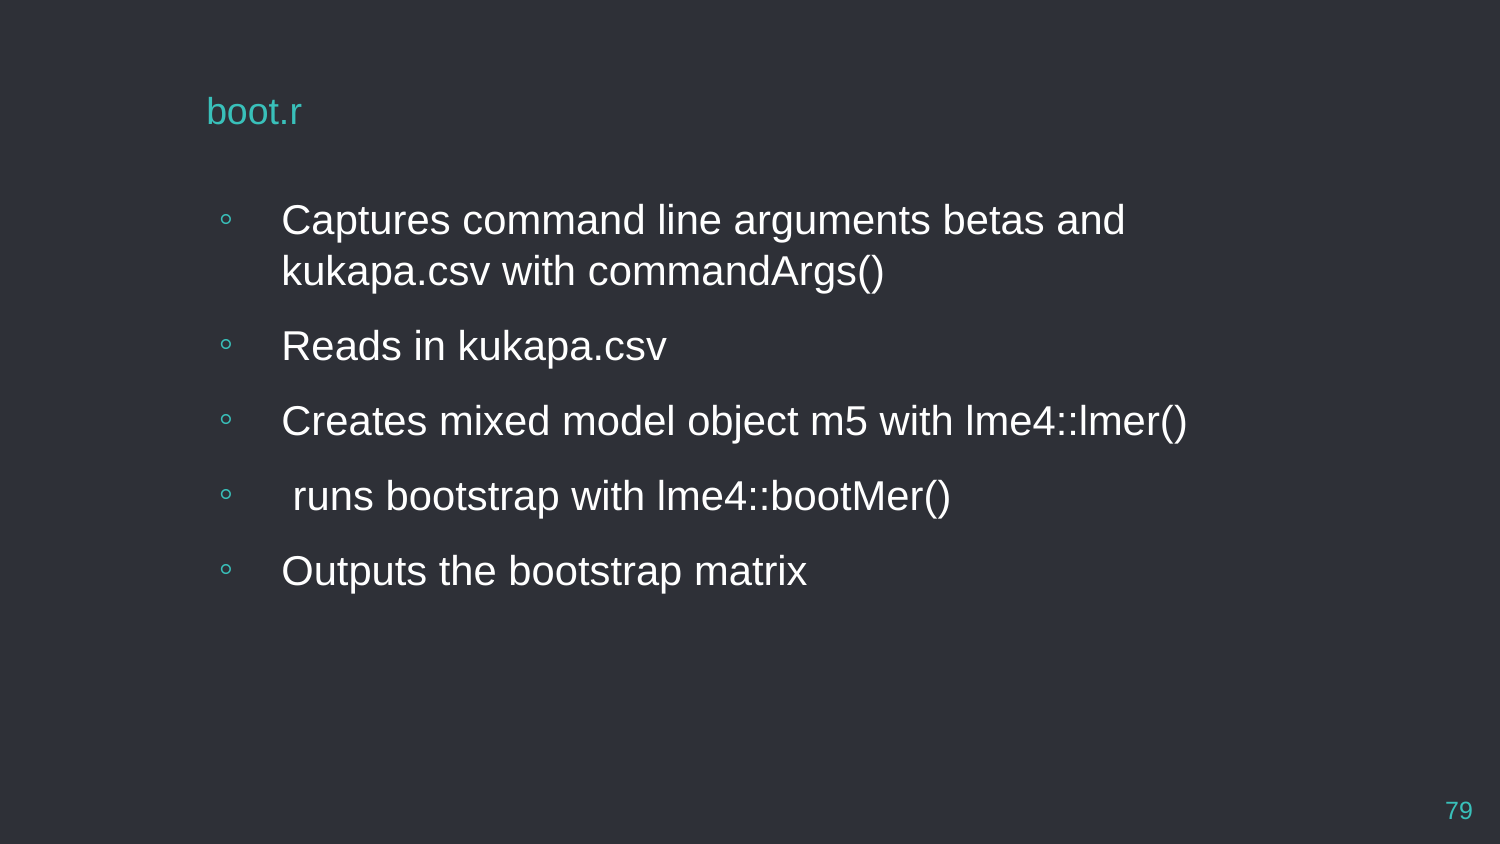

# boot.r
Captures command line arguments betas and kukapa.csv with commandArgs()
Reads in kukapa.csv
Creates mixed model object m5 with lme4::lmer()
 runs bootstrap with lme4::bootMer()
Outputs the bootstrap matrix

79